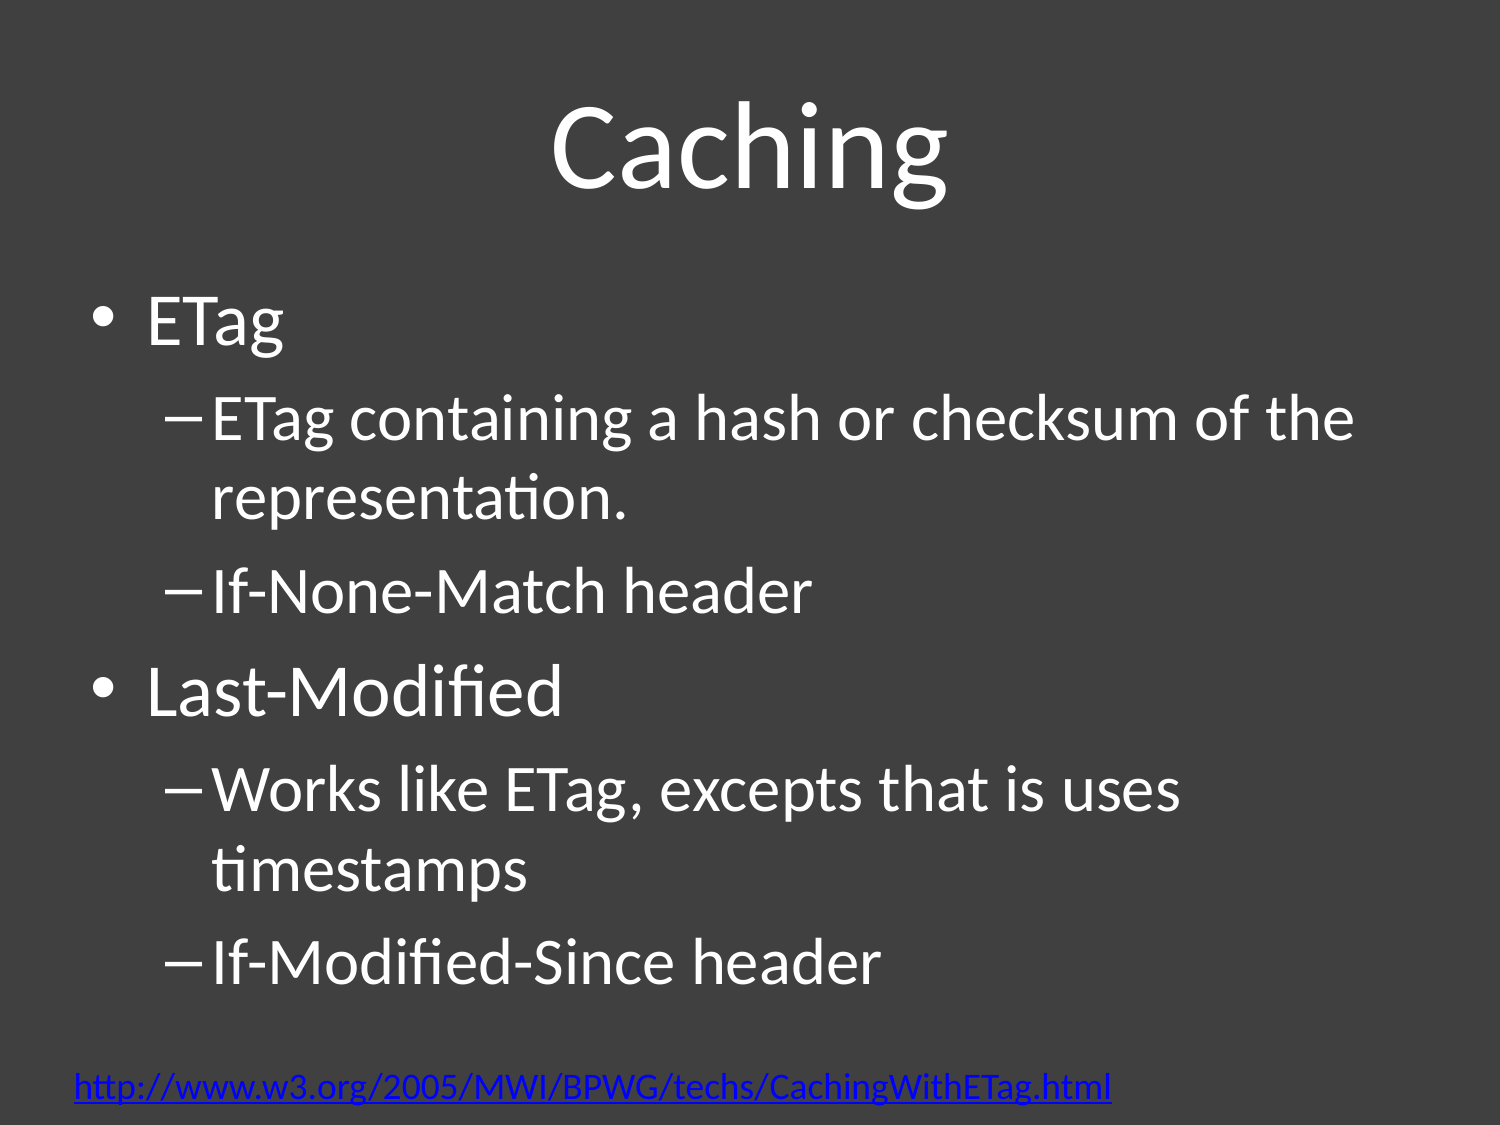

# Caching
ETag
ETag containing a hash or checksum of the representation.
If-None-Match header
Last-Modified
Works like ETag, excepts that is uses timestamps
If-Modified-Since header
http://www.w3.org/2005/MWI/BPWG/techs/CachingWithETag.html